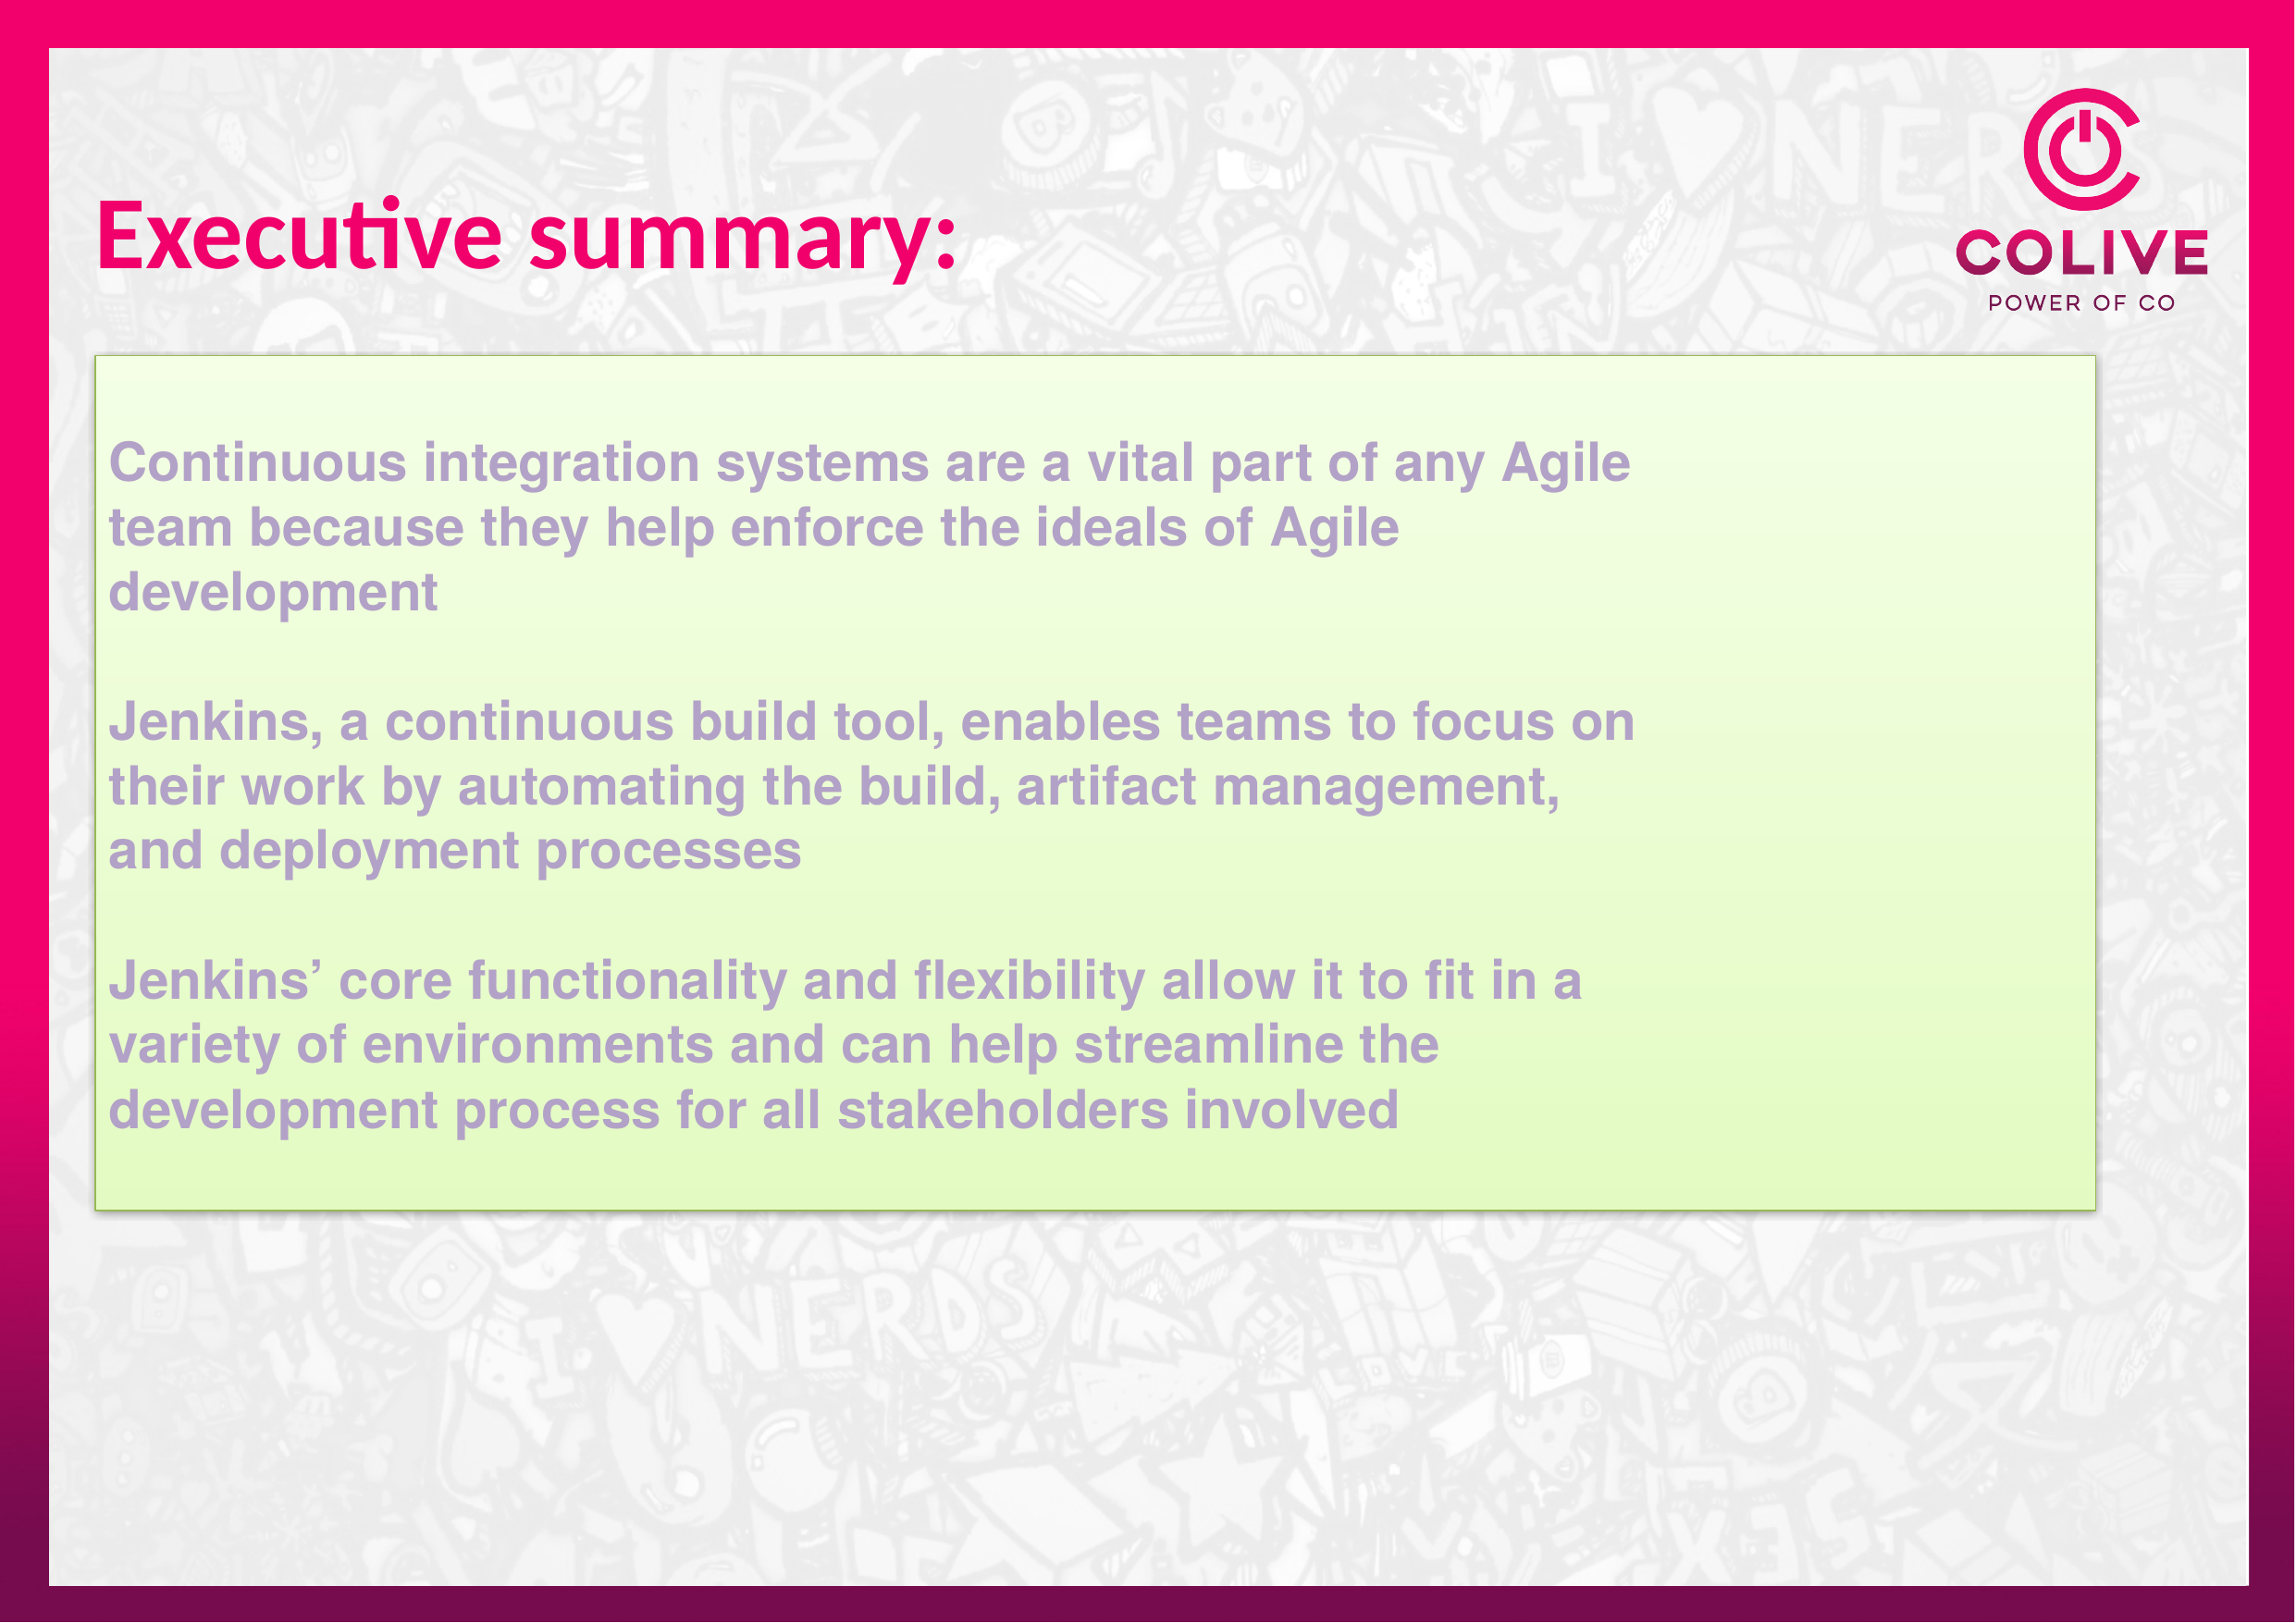

Executive summary:

Continuous integration systems are a vital part of any Agile
team because they help enforce the ideals of Agile
development

Jenkins, a continuous build tool, enables teams to focus on
their work by automating the build, artifact management,
and deployment processes

Jenkins’ core functionality and flexibility allow it to fit in a
variety of environments and can help streamline the
development process for all stakeholders involved